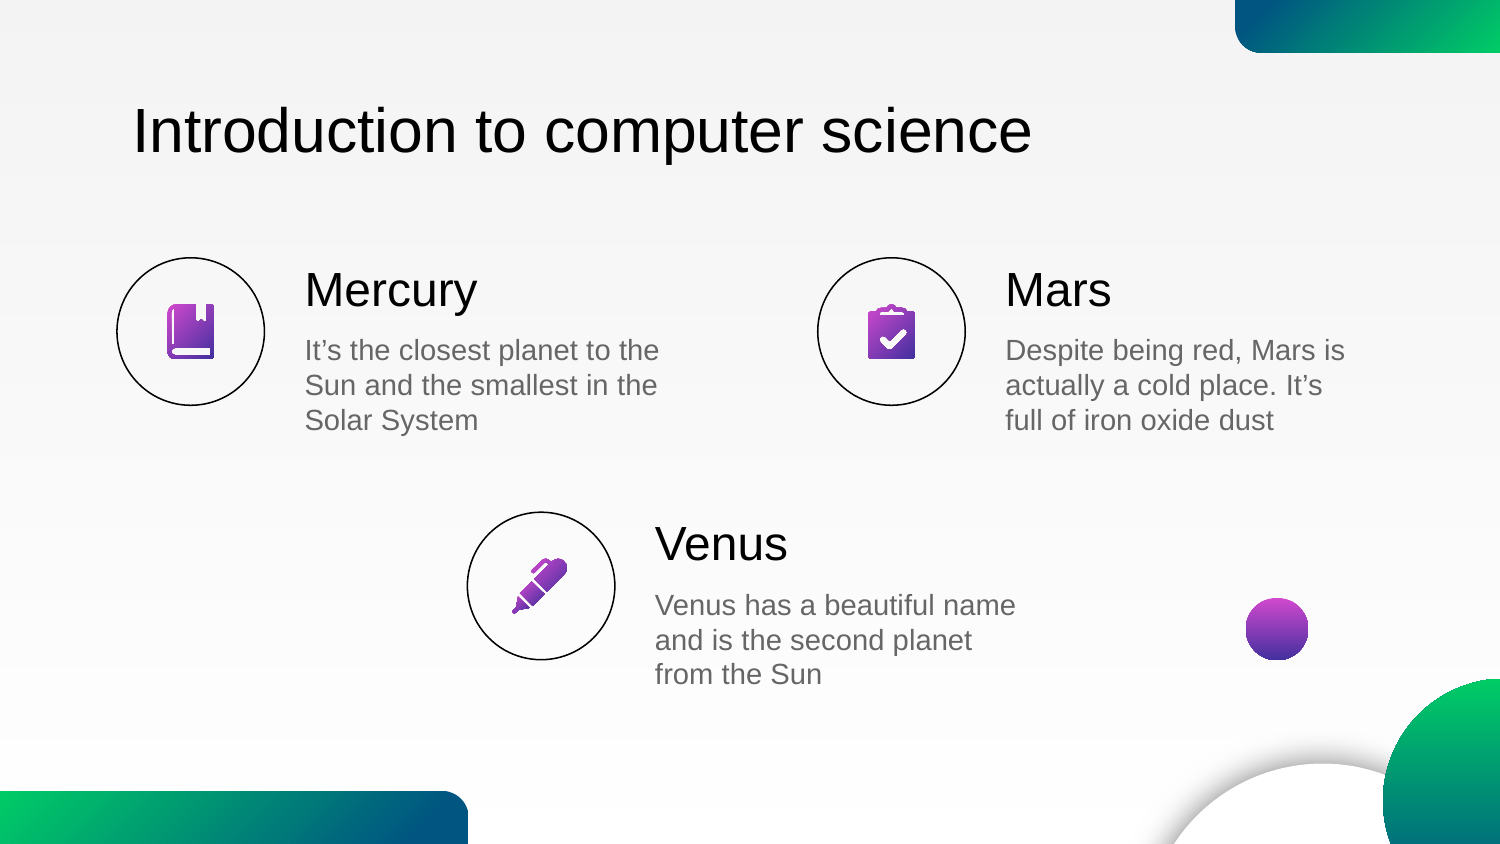

Introduction to computer science

# Mercury

Mars

It’s the closest planet to the Sun and the smallest in the Solar System
Despite being red, Mars is actually a cold place. It’s full of iron oxide dust

Venus

Venus has a beautiful name and is the second planet from the Sun